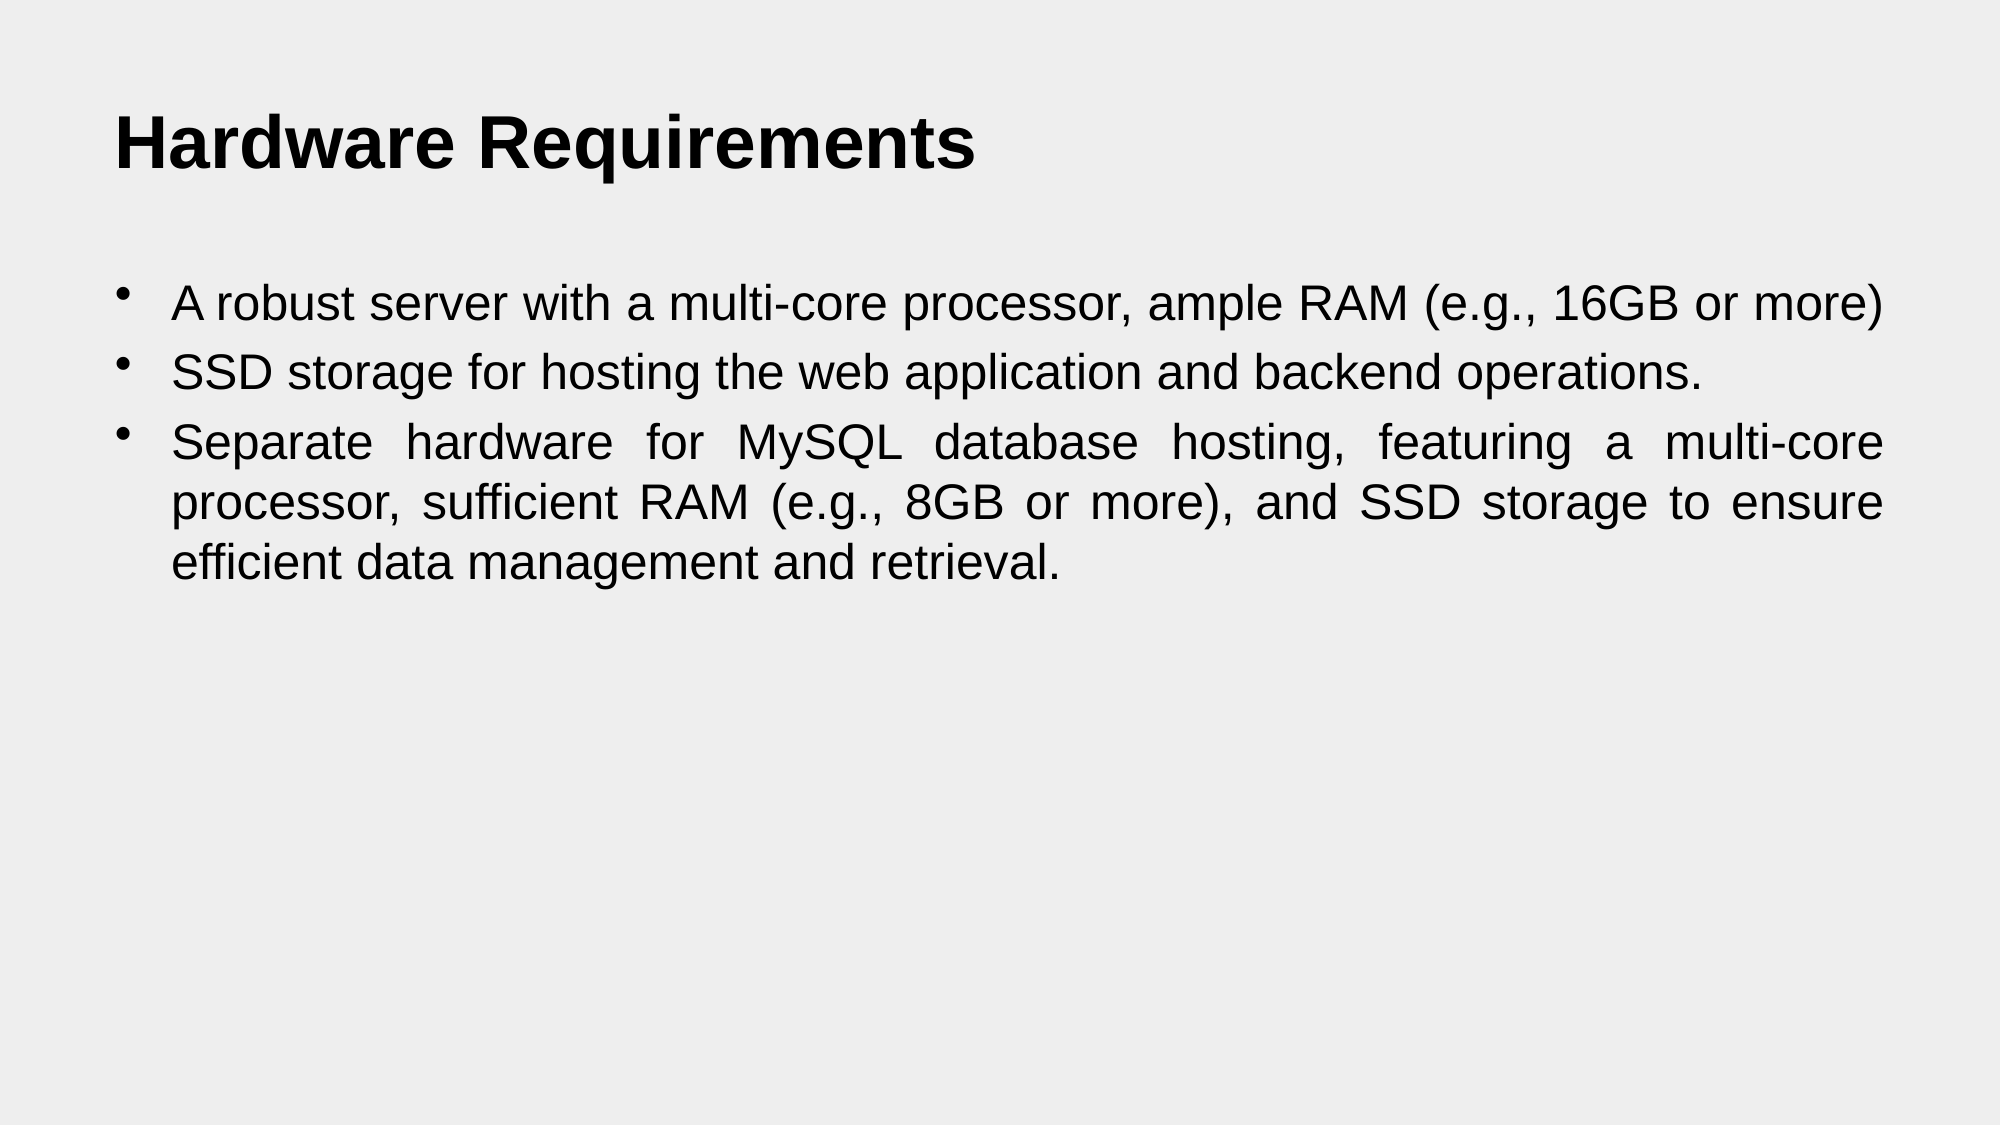

# Hardware Requirements
A robust server with a multi-core processor, ample RAM (e.g., 16GB or more)
SSD storage for hosting the web application and backend operations.
Separate hardware for MySQL database hosting, featuring a multi-core processor, sufficient RAM (e.g., 8GB or more), and SSD storage to ensure efficient data management and retrieval.